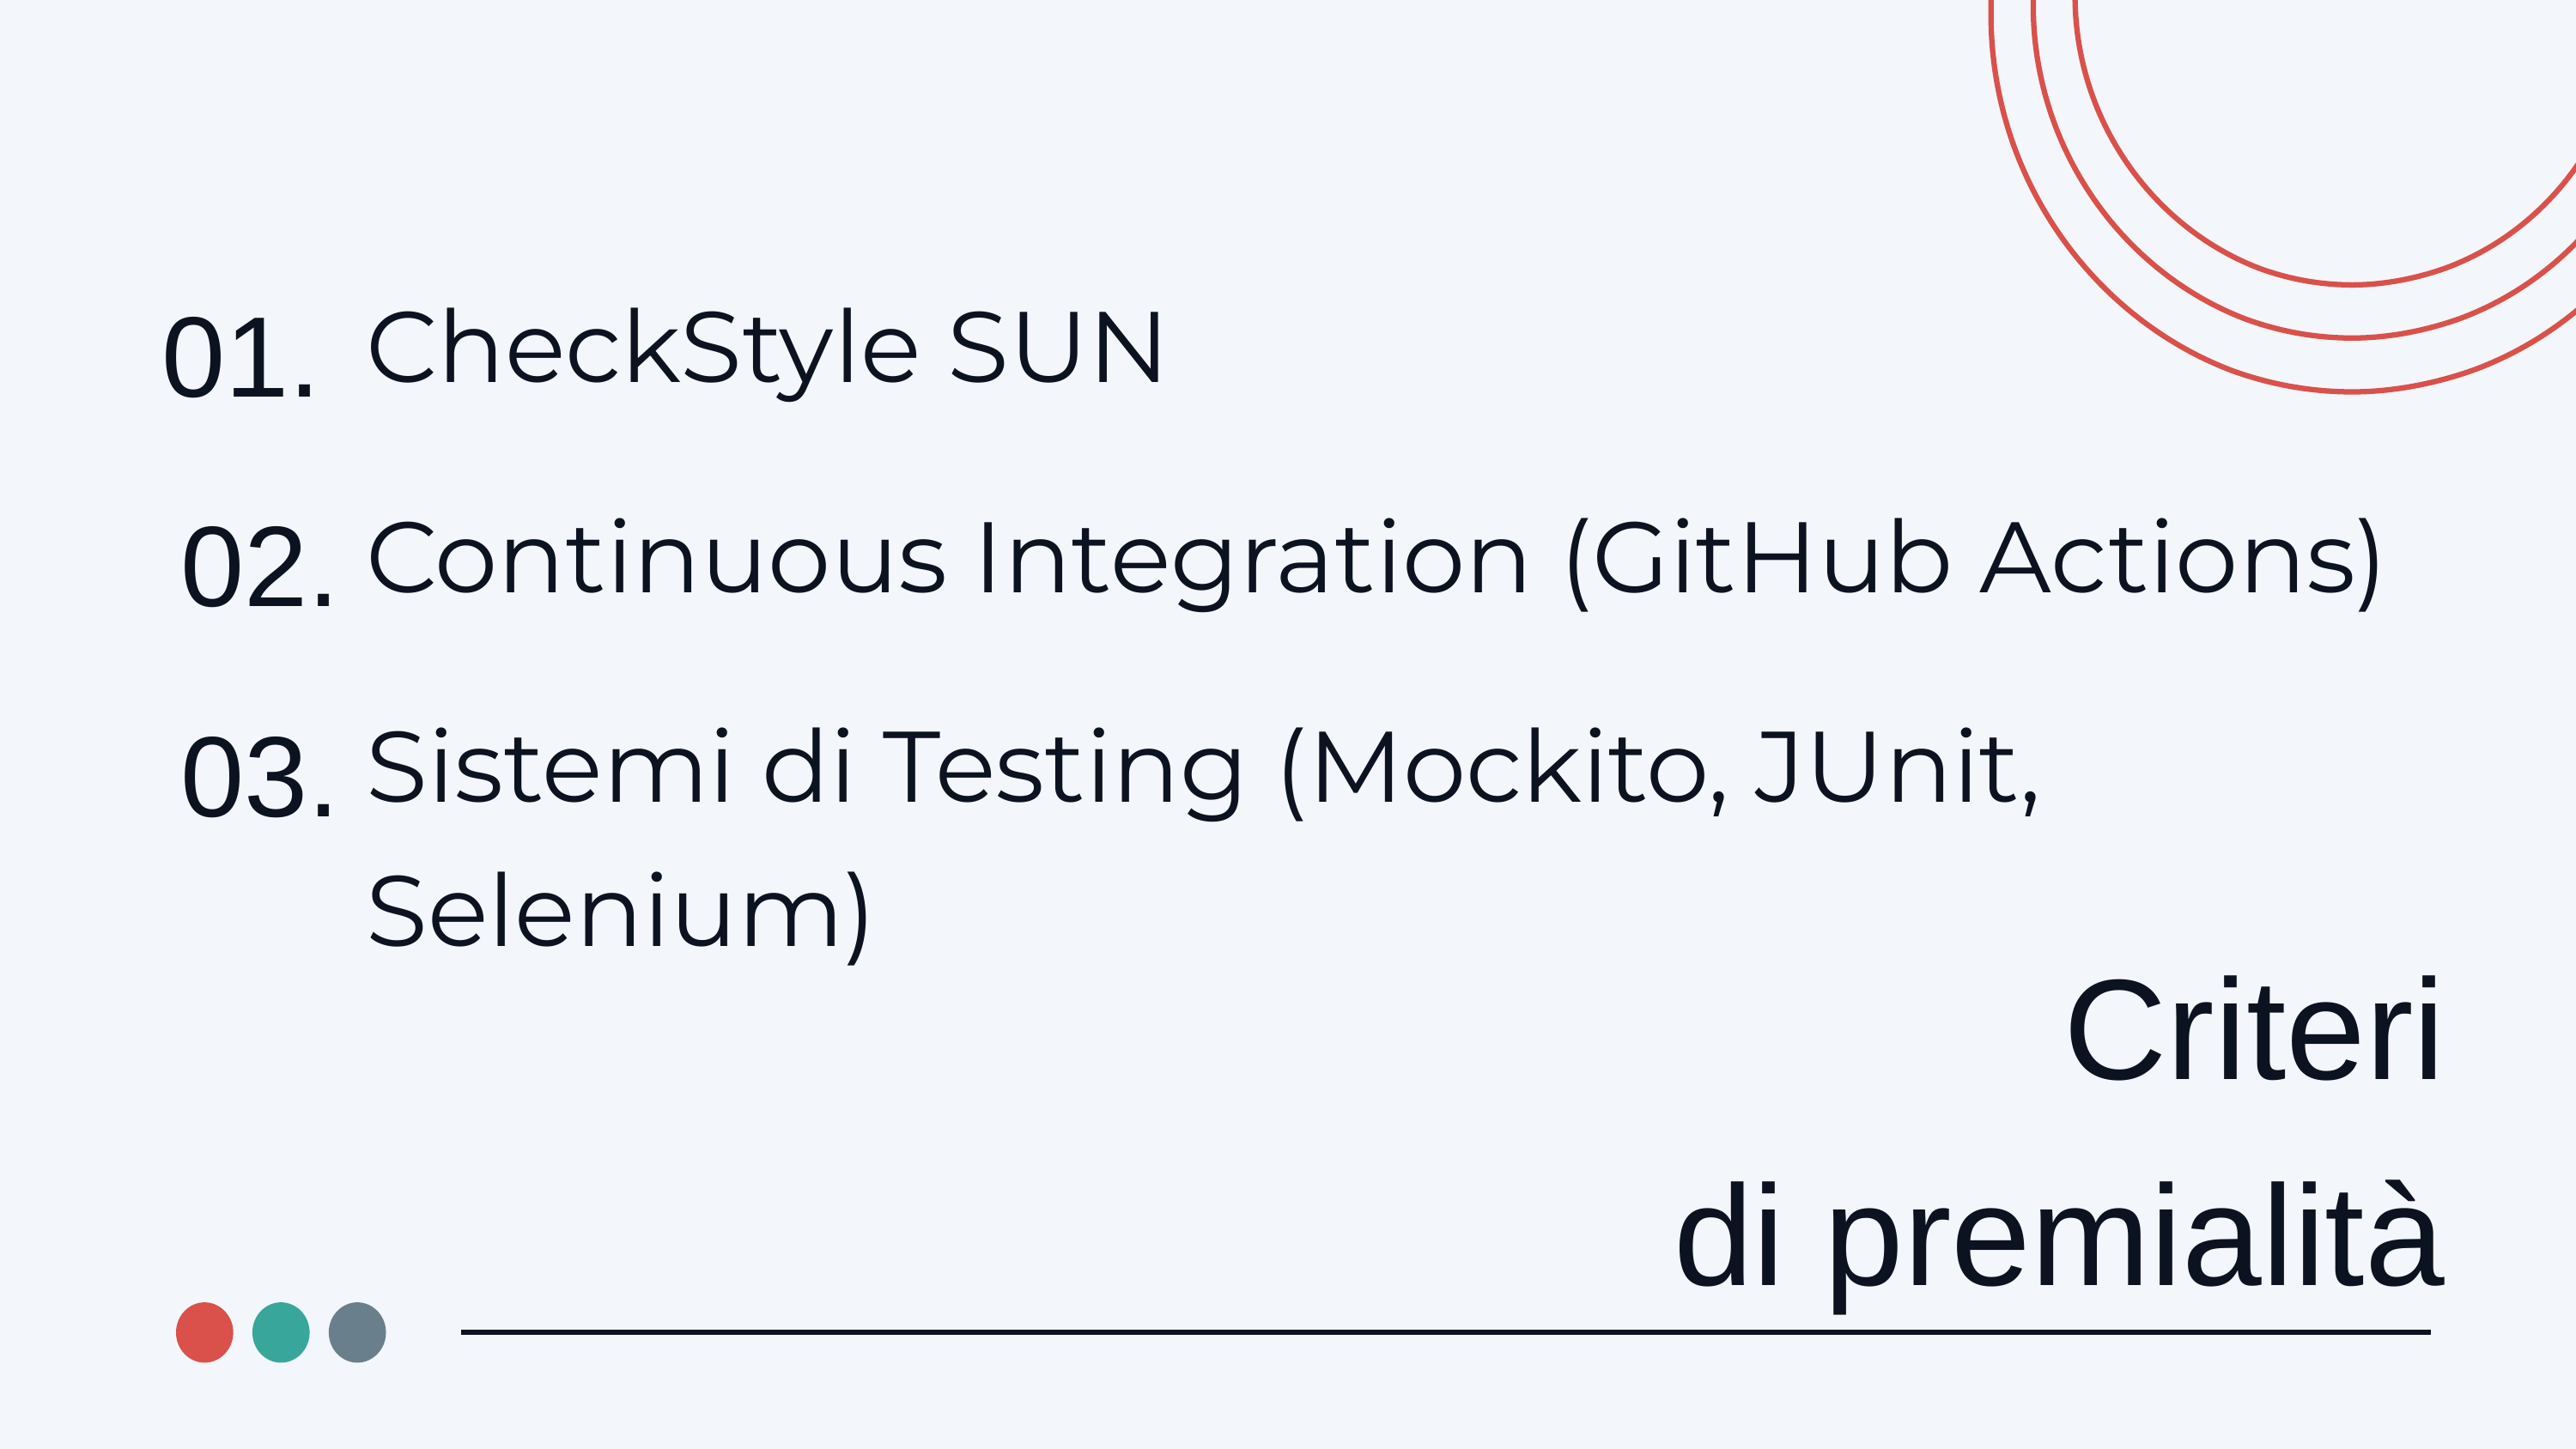

01.
CheckStyle SUN
02.
Continuous Integration (GitHub Actions)
03.
Sistemi di Testing (Mockito, JUnit, Selenium)
Criteri
di premialità